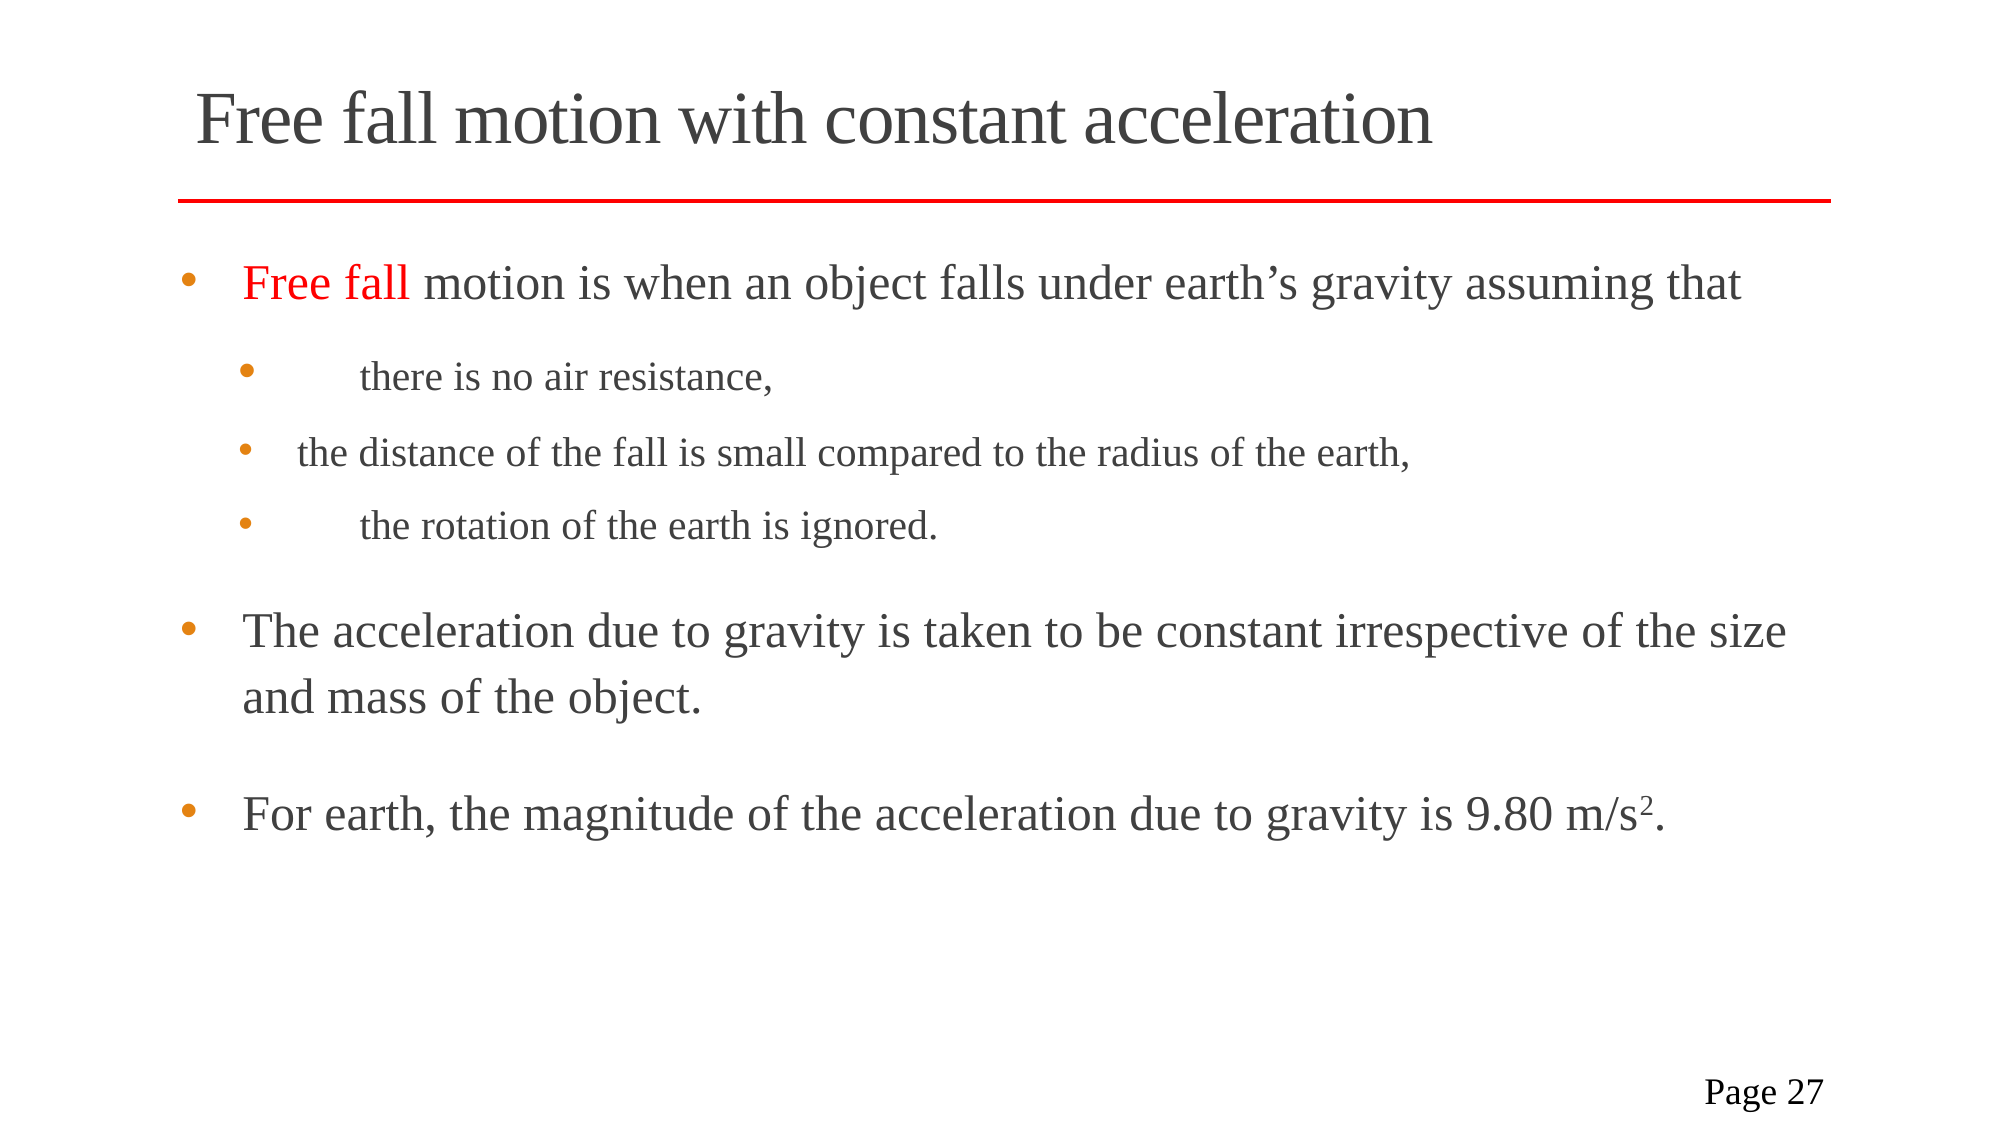

# Free fall motion with constant acceleration
Free fall motion is when an object falls under earth’s gravity assuming that
 	there is no air resistance,
the distance of the fall is small compared to the radius of the earth,
  	the rotation of the earth is ignored.
The acceleration due to gravity is taken to be constant irrespective of the size and mass of the object.
For earth, the magnitude of the acceleration due to gravity is 9.80 m/s2.

 Page 27